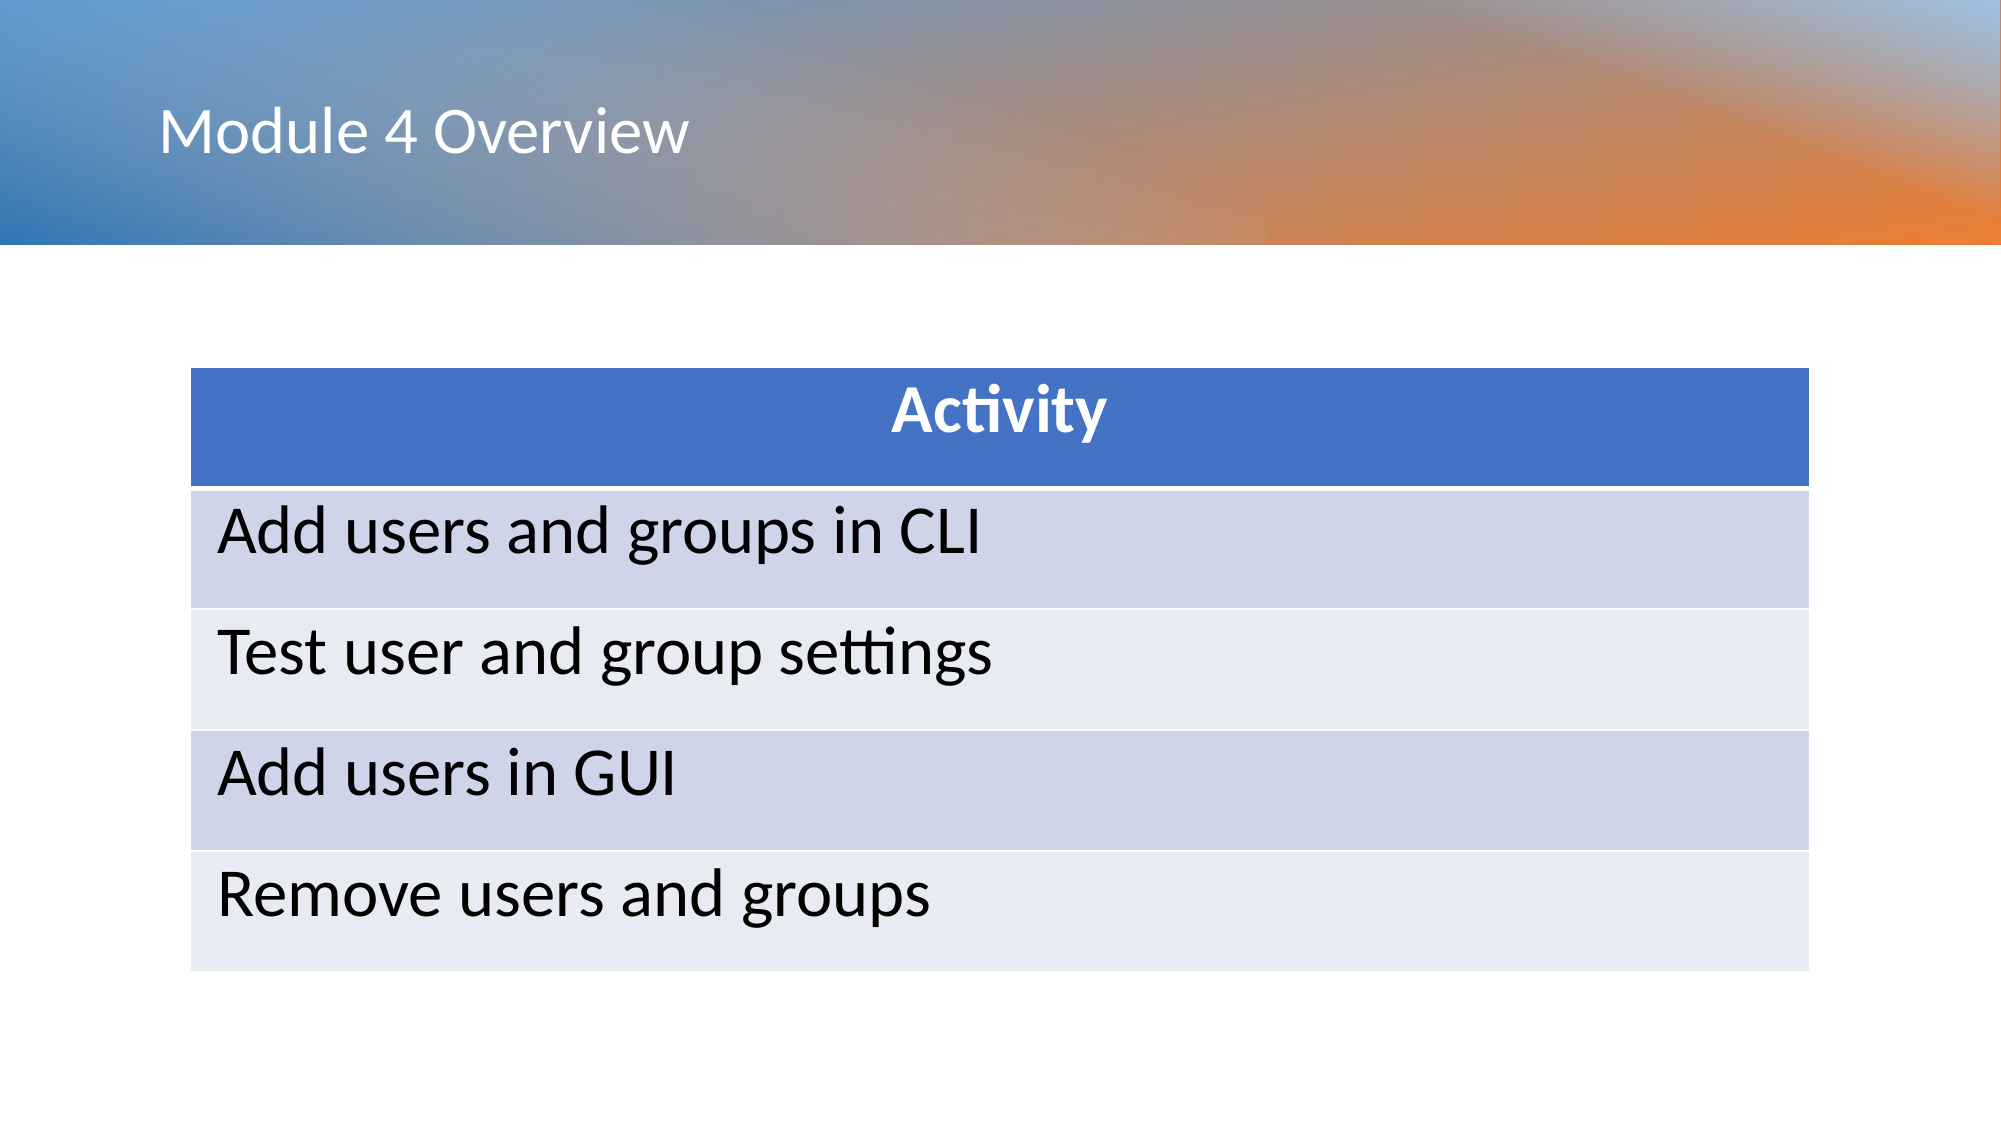

# Module 4 Overview
| Activity |
| --- |
| Add users and groups in CLI |
| Test user and group settings |
| Add users in GUI |
| Remove users and groups |